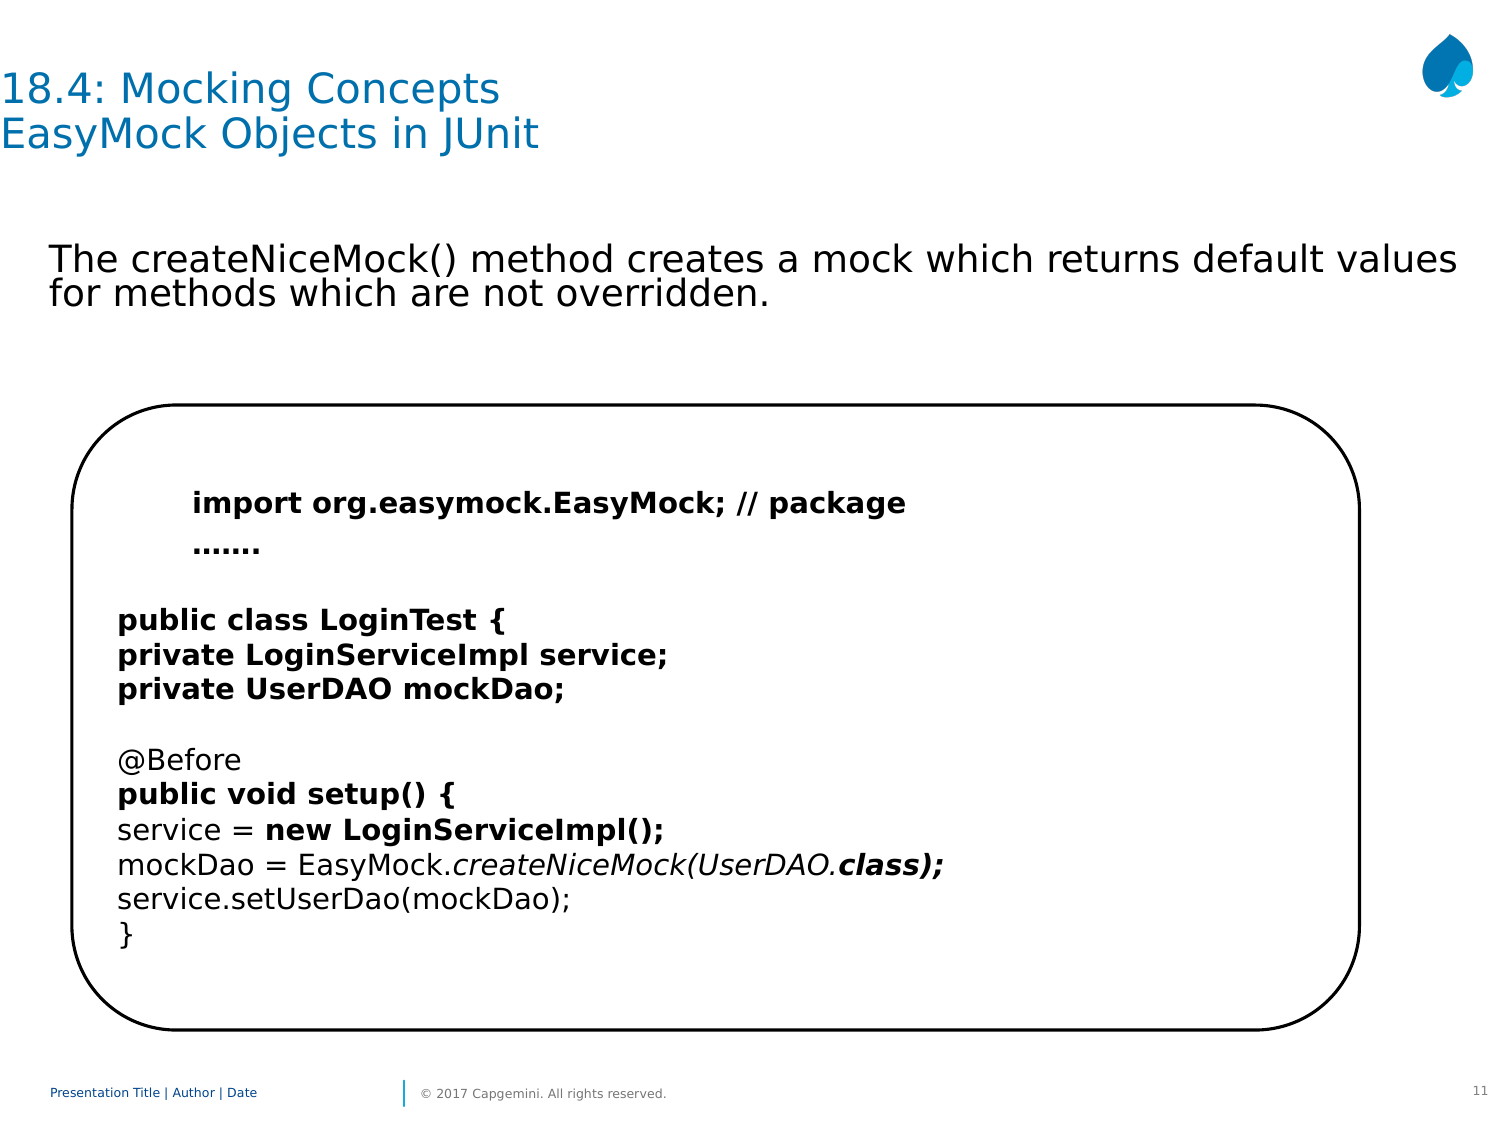

18.4: Mocking Concepts
EasyMock Objects in JUnit
The createNiceMock() method creates a mock which returns default values for methods which are not overridden.

import org.easymock.EasyMock; // package
…….

public class LoginTest {
private LoginServiceImpl service;
private UserDAO mockDao;

@Before
public void setup() {
service = new LoginServiceImpl();
mockDao = EasyMock.createNiceMock(UserDAO.class);
service.setUserDao(mockDao);
}